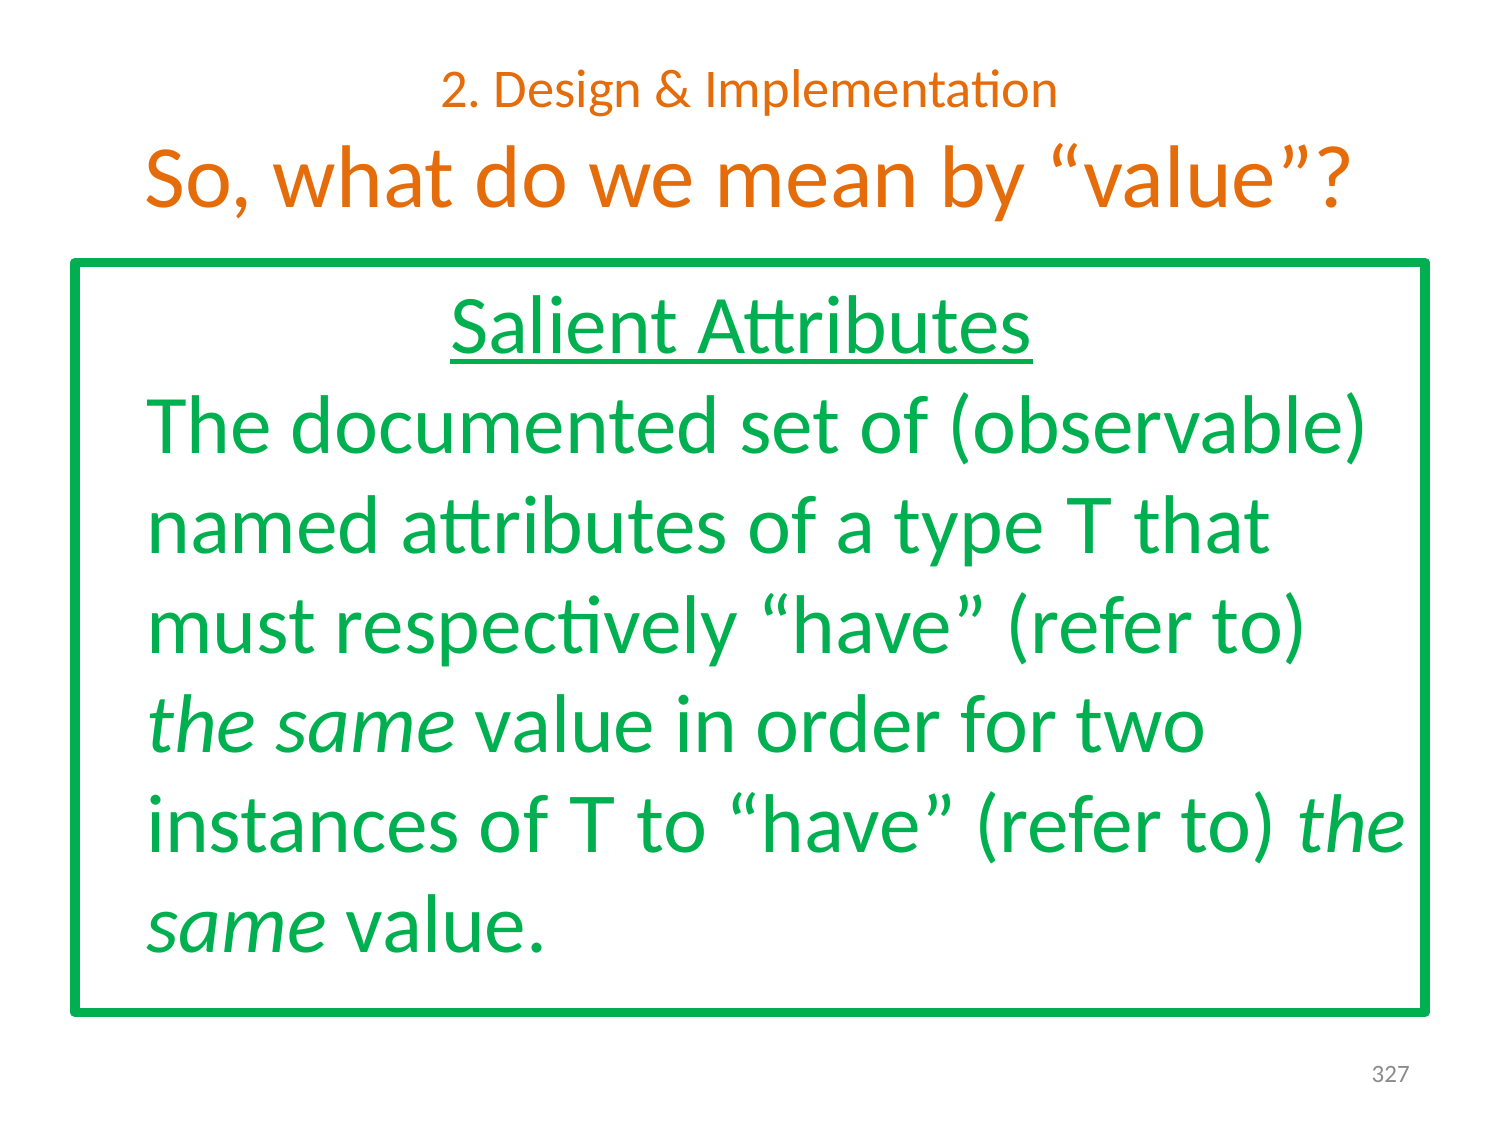

# 2. Design & Implementation So, what do we mean by “value”?
         Salient Attributes
The documented set of (observable) named attributes of a type T that must respectively “have” (refer to) the same value in order for two instances of T to “have” (refer to) the same value.

327